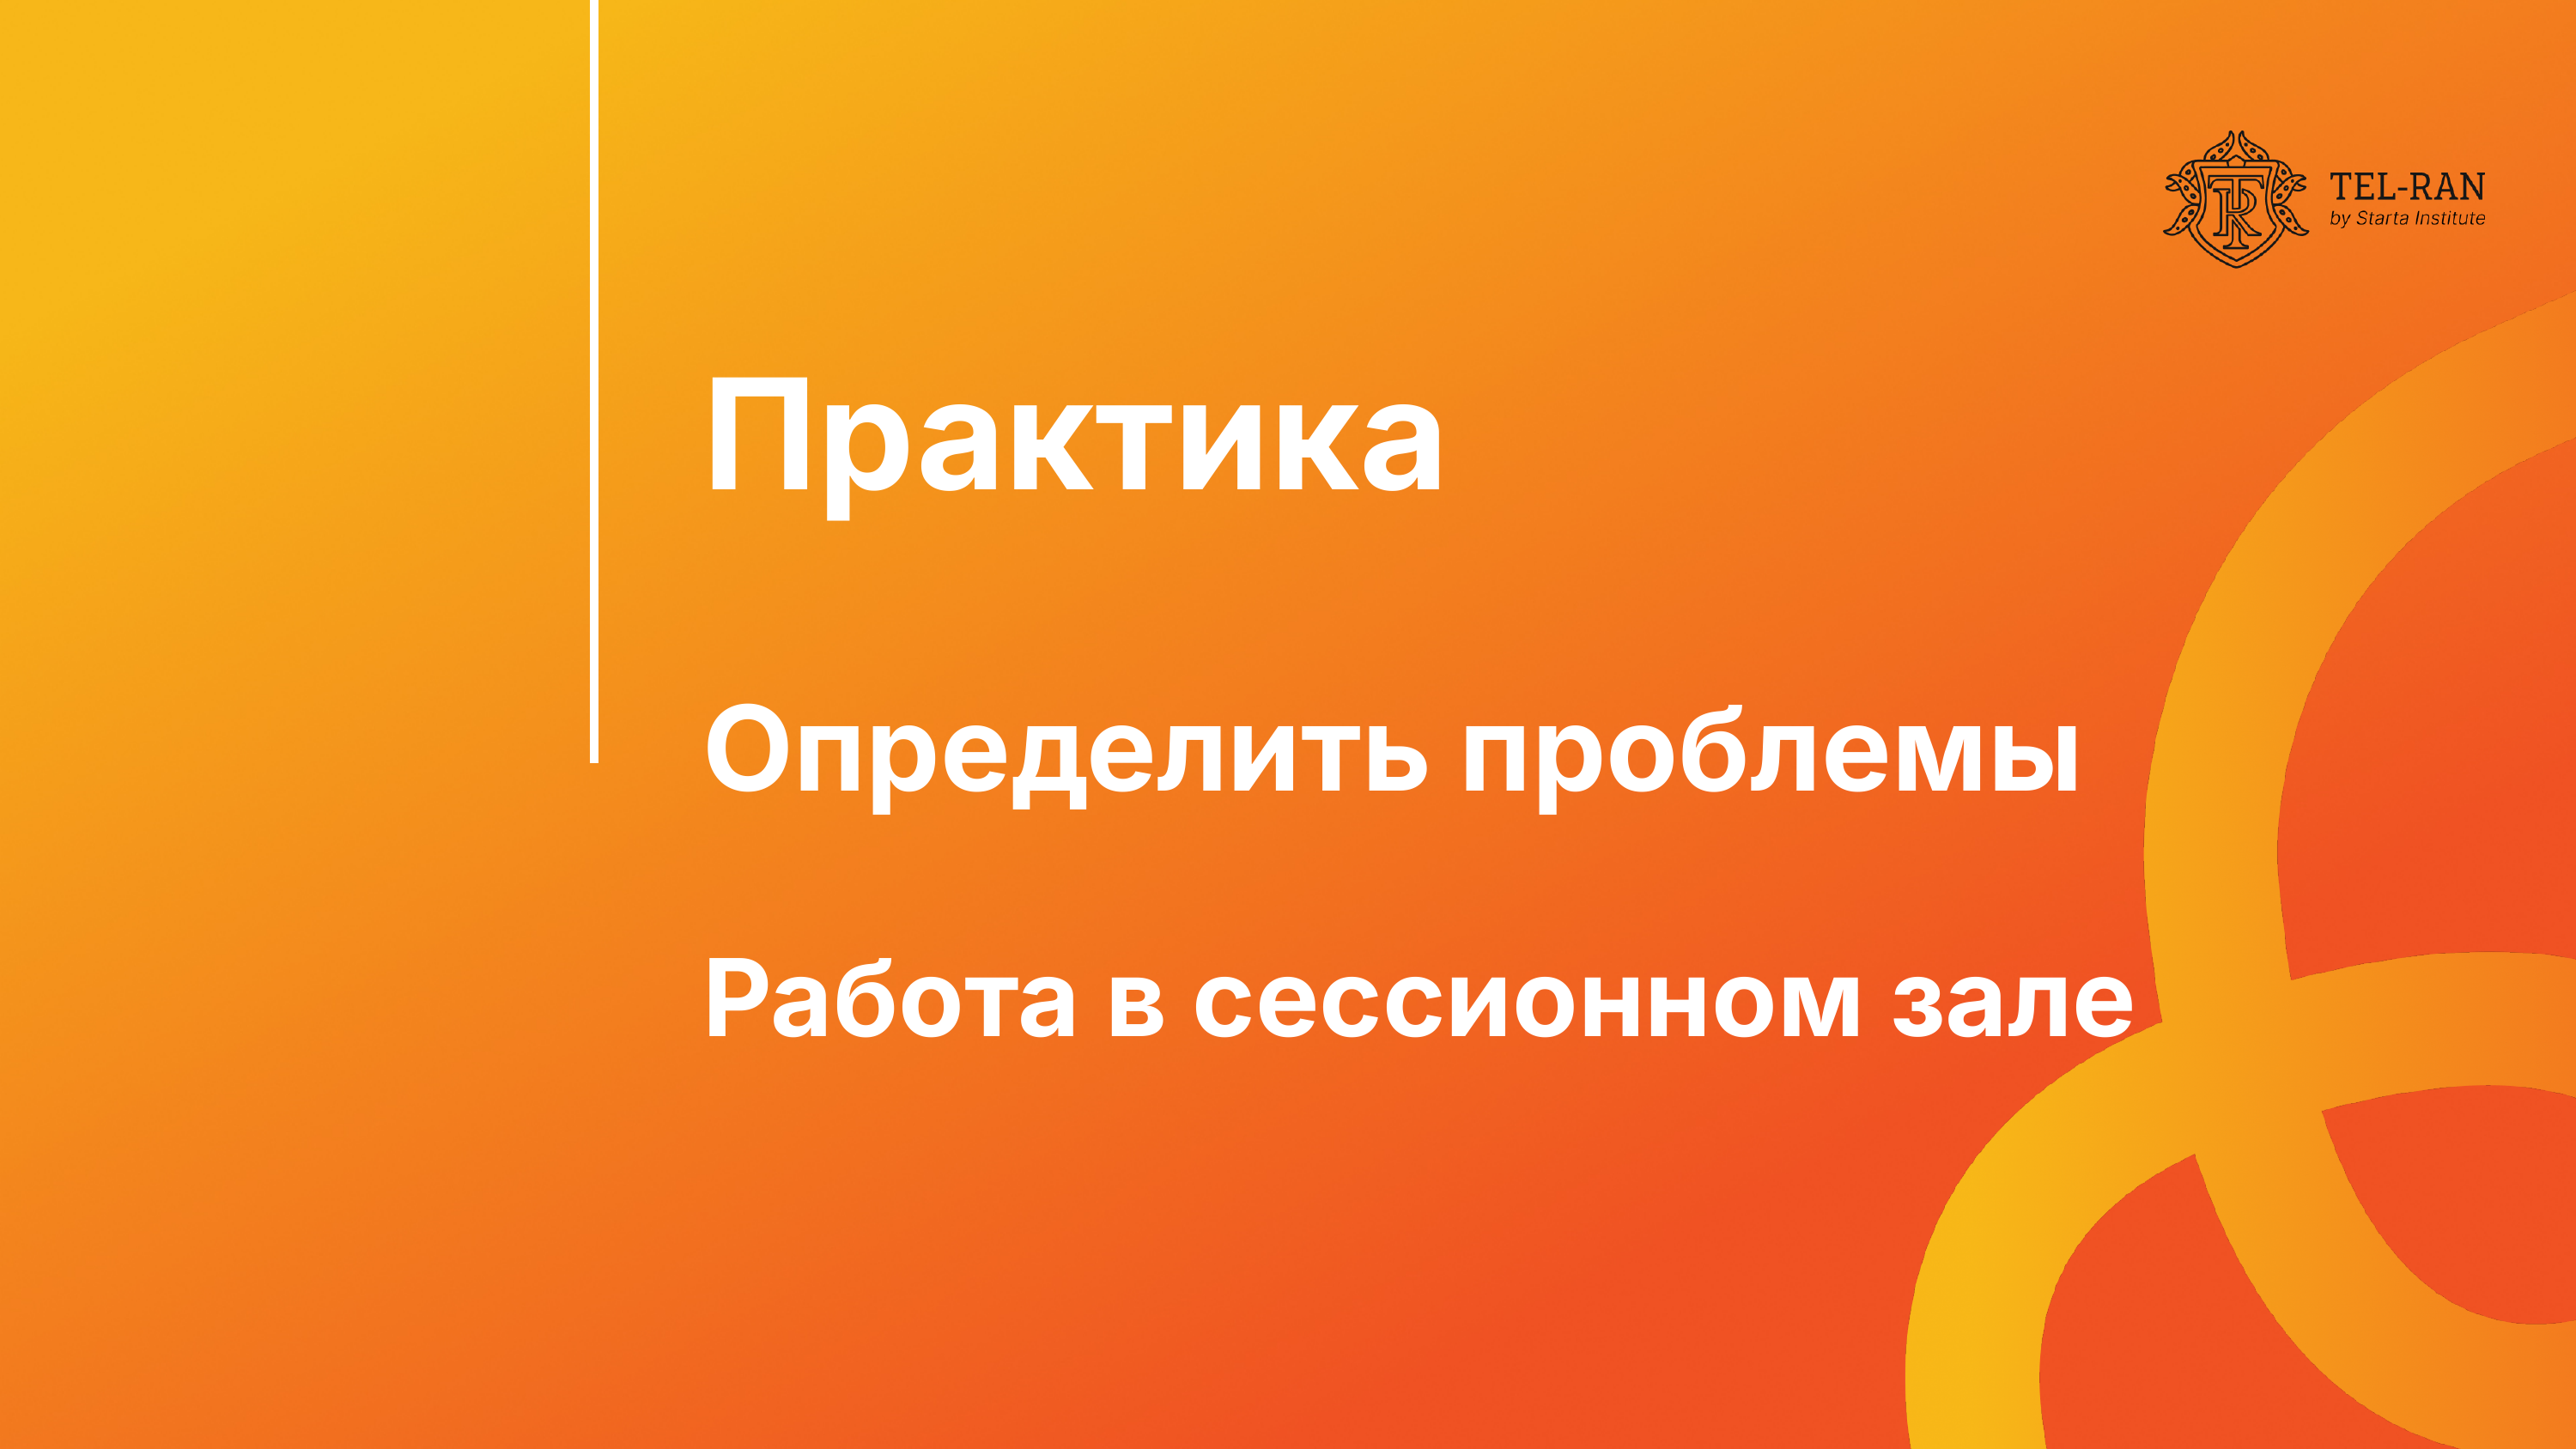

Практика

Определить проблемы

Работа в сессионном зале